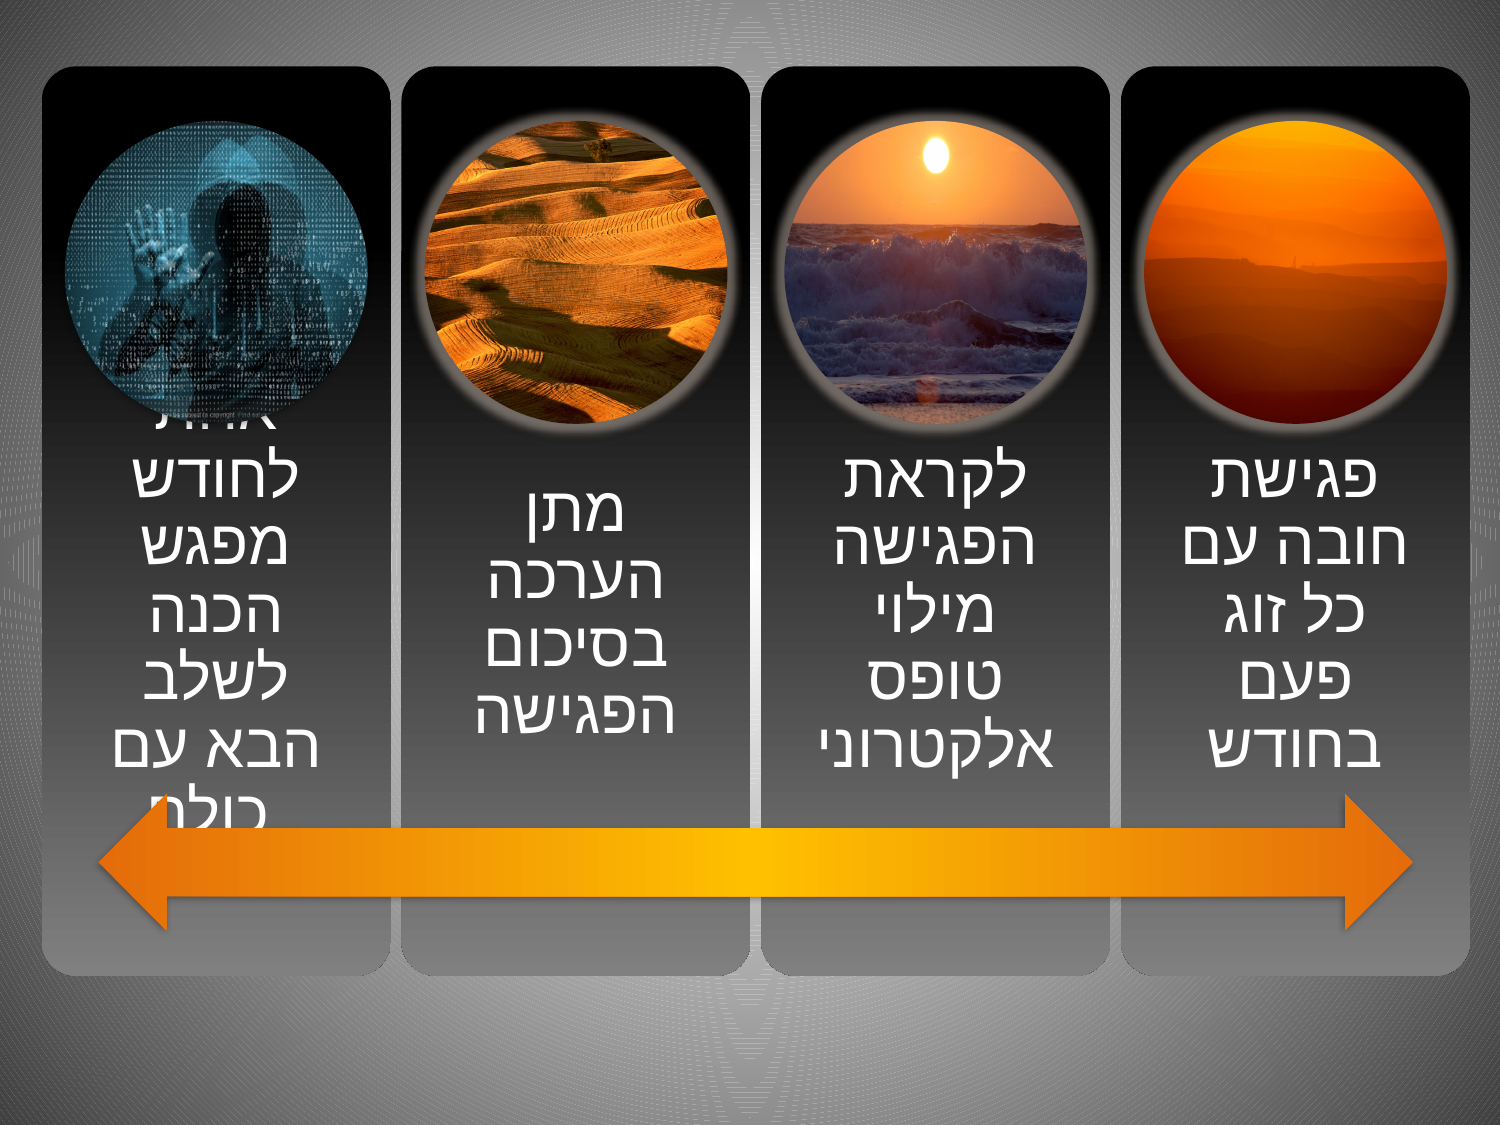

פגישת חובה עם כל זוג פעם בחודש
לקראת הפגישה מילוי טופס אלקטרוני
מתן הערכה בסיכום הפגישה
אחת לחודש מפגש הכנה לשלב הבא עם כולם